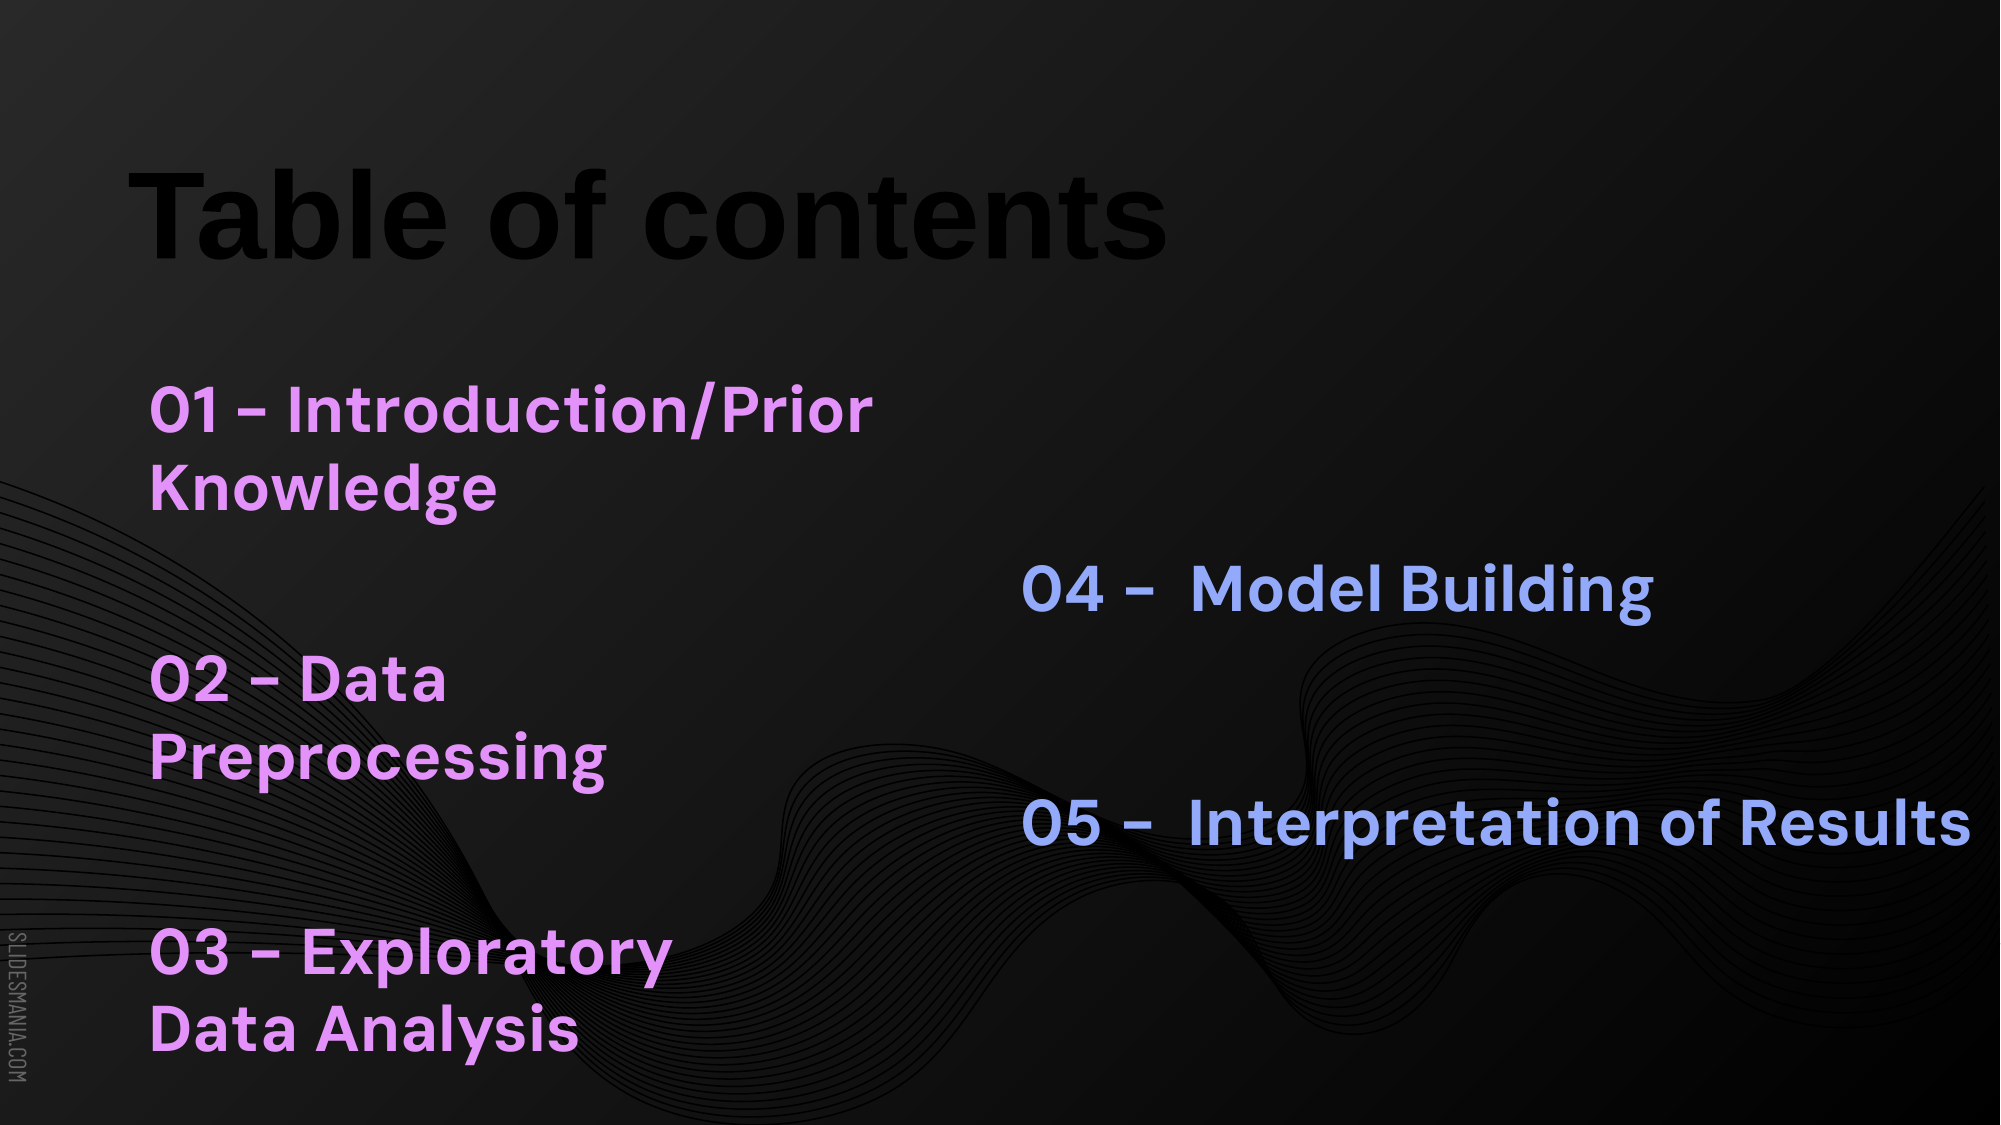

Table of contents
01 - Introduction/Prior Knowledge
04 -  Model Building
02 - Data Preprocessing
05 -  Interpretation of Results
03 - Exploratory Data Analysis